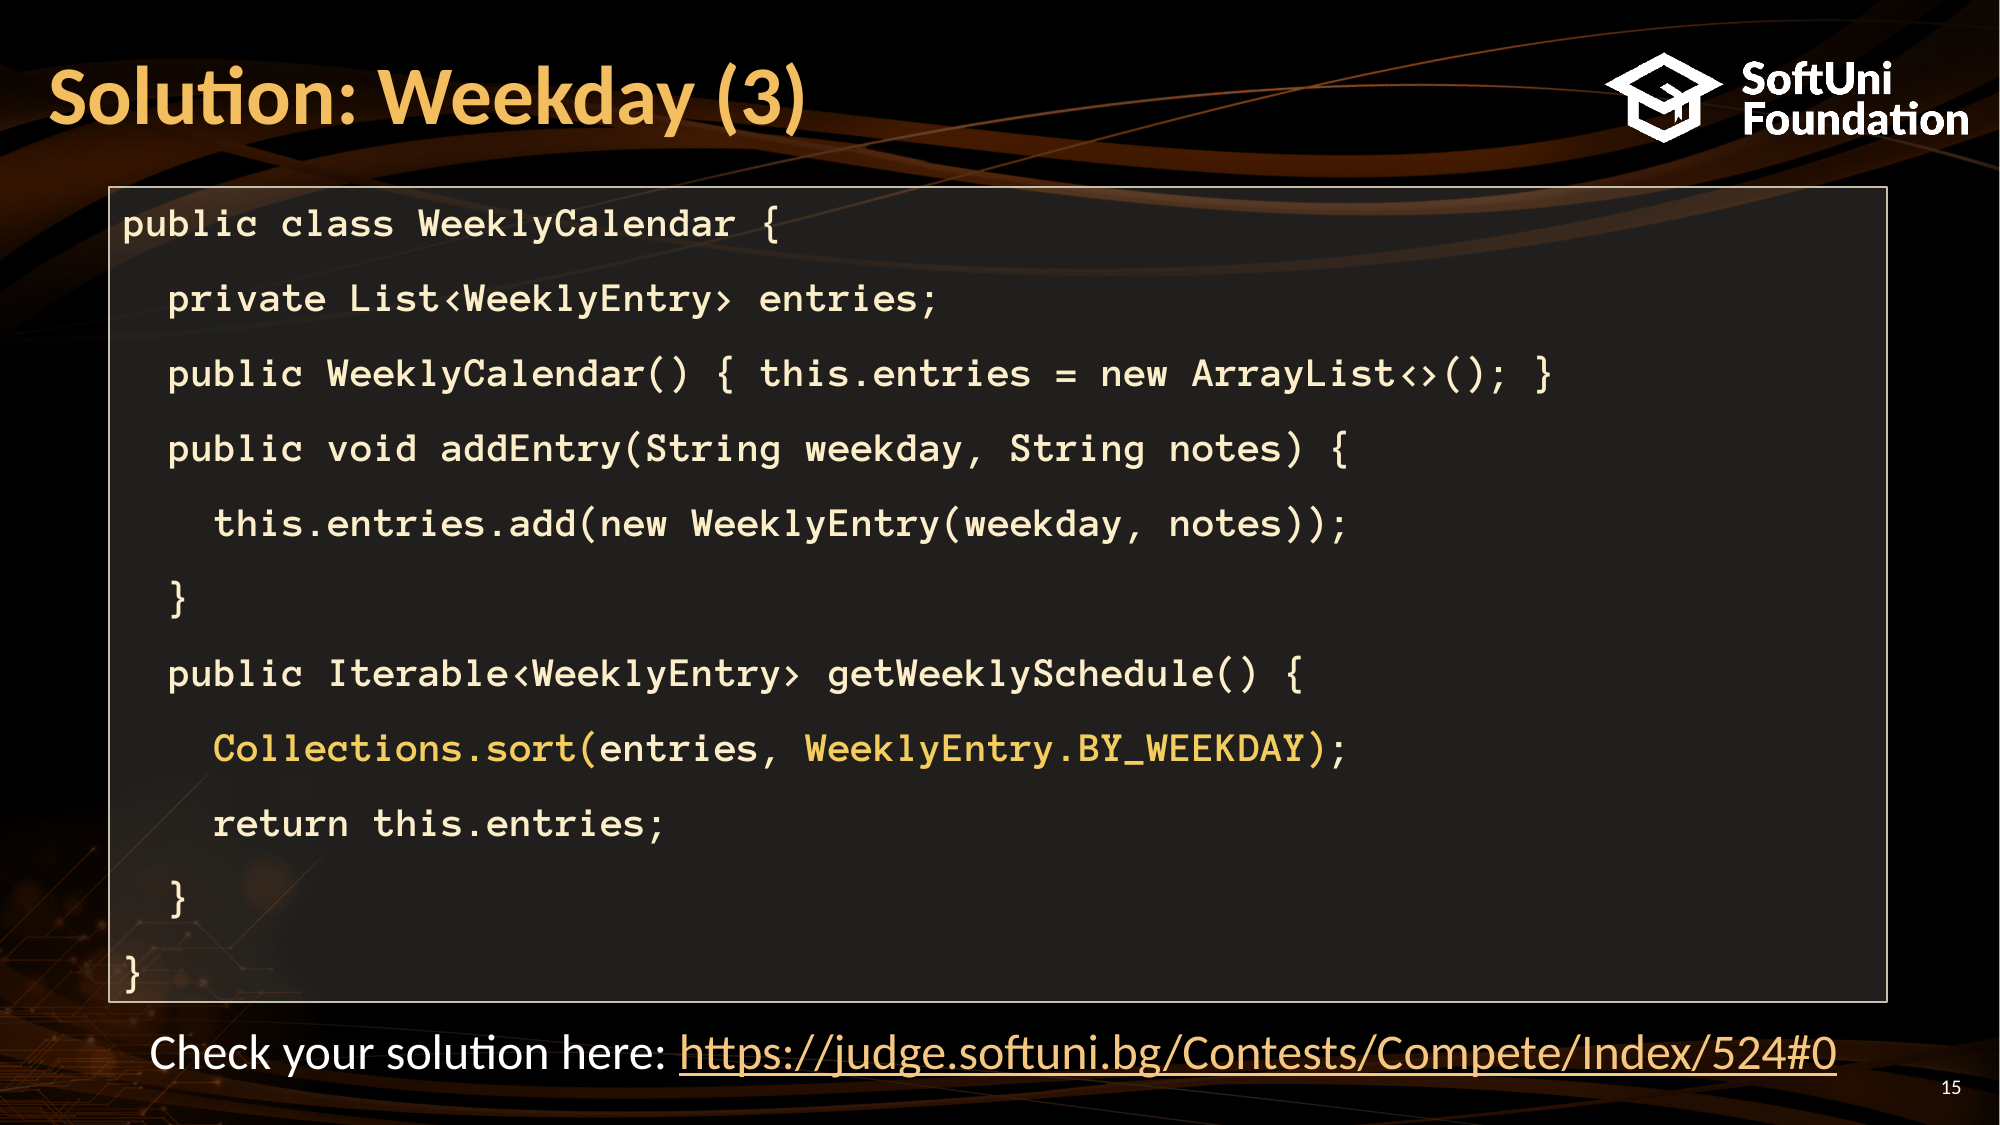

Solution: Weekday (3)
public class WeeklyCalendar {
  private List<WeeklyEntry> entries;
  public WeeklyCalendar() { this.entries = new ArrayList<>(); }
  public void addEntry(String weekday, String notes) {
    this.entries.add(new WeeklyEntry(weekday, notes));
  }
  public Iterable<WeeklyEntry> getWeeklySchedule() {
    Collections.sort(entries, WeeklyEntry.BY_WEEKDAY);
    return this.entries;
  }
}
Check your solution here: https://judge.softuni.bg/Contests/Compete/Index/524#0
15